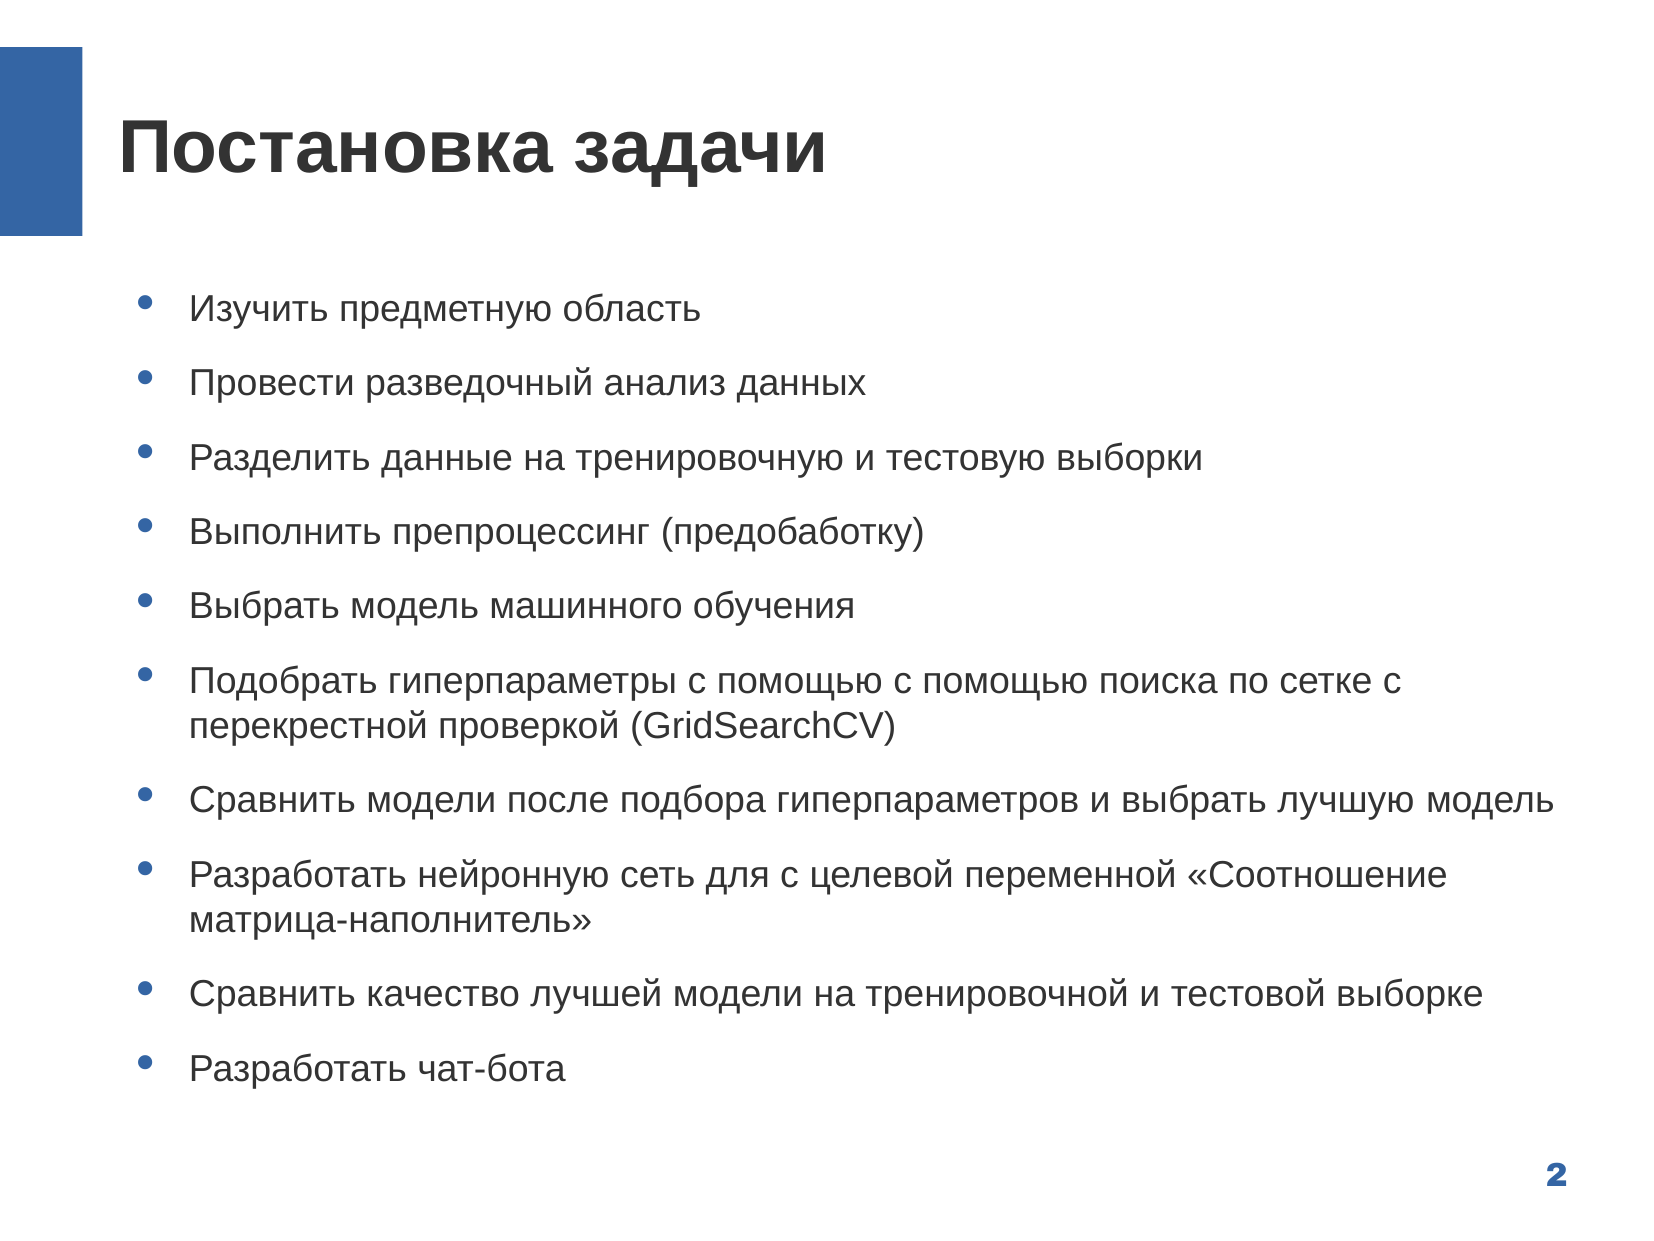

Постановка задачи
Изучить предметную область
Провести разведочный анализ данных
Разделить данные на тренировочную и тестовую выборки
Выполнить препроцессинг (предобаботку)
Выбрать модель машинного обучения
Подобрать гиперпараметры с помощью с помощью поиска по сетке с перекрестной проверкой (GridSearchCV)
Сравнить модели после подбора гиперпараметров и выбрать лучшую модель
Разработать нейронную сеть для с целевой переменной «Соотношение матрица-наполнитель»
Сравнить качество лучшей модели на тренировочной и тестовой выборке
Разработать чат-бота